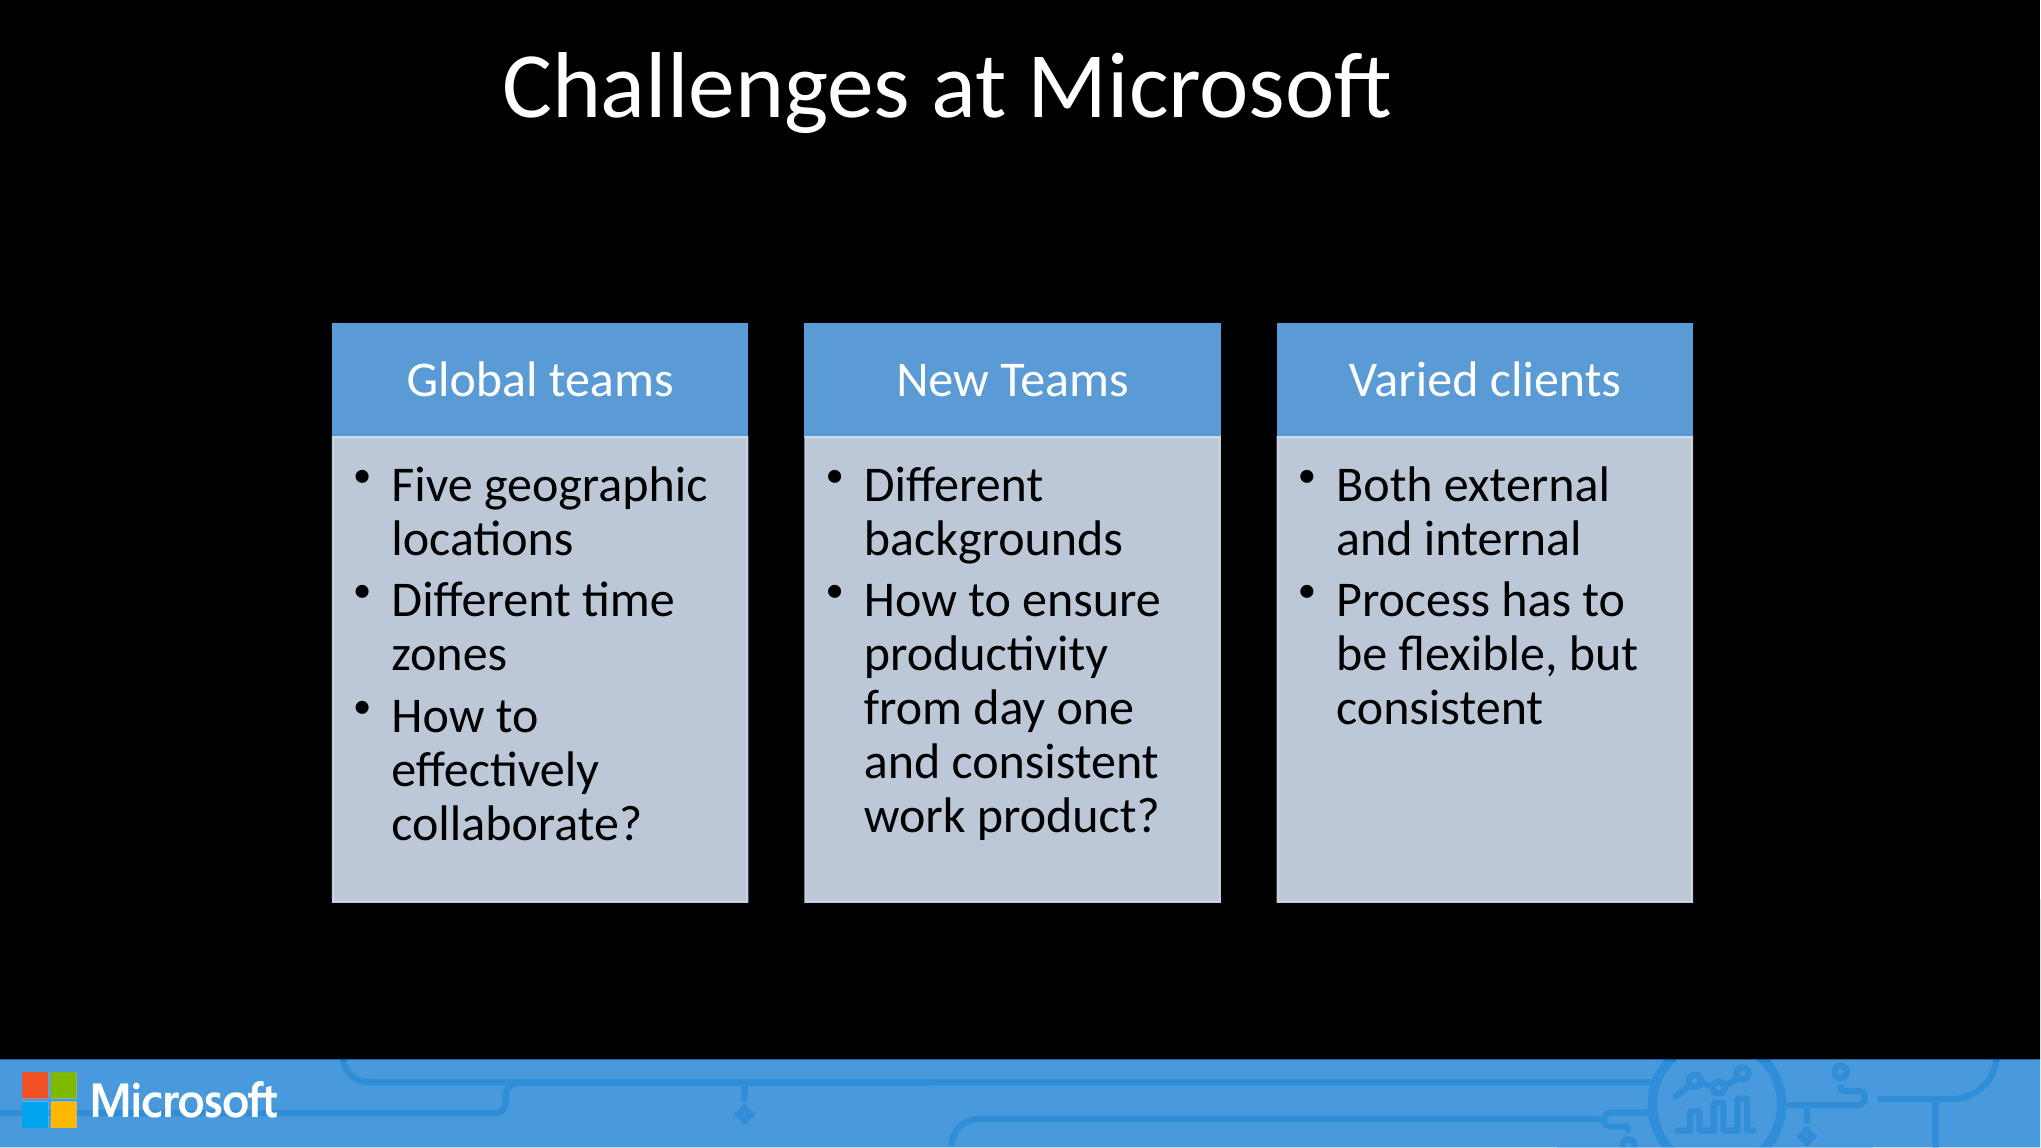

# Challenges at Microsoft
Global teams
Five geographic locations
Different time zones
How to effectively collaborate?
New Teams
Different backgrounds
How to ensure productivity from day one and consistent work product?
Varied clients
Both external and internal
Process has to be flexible, but consistent